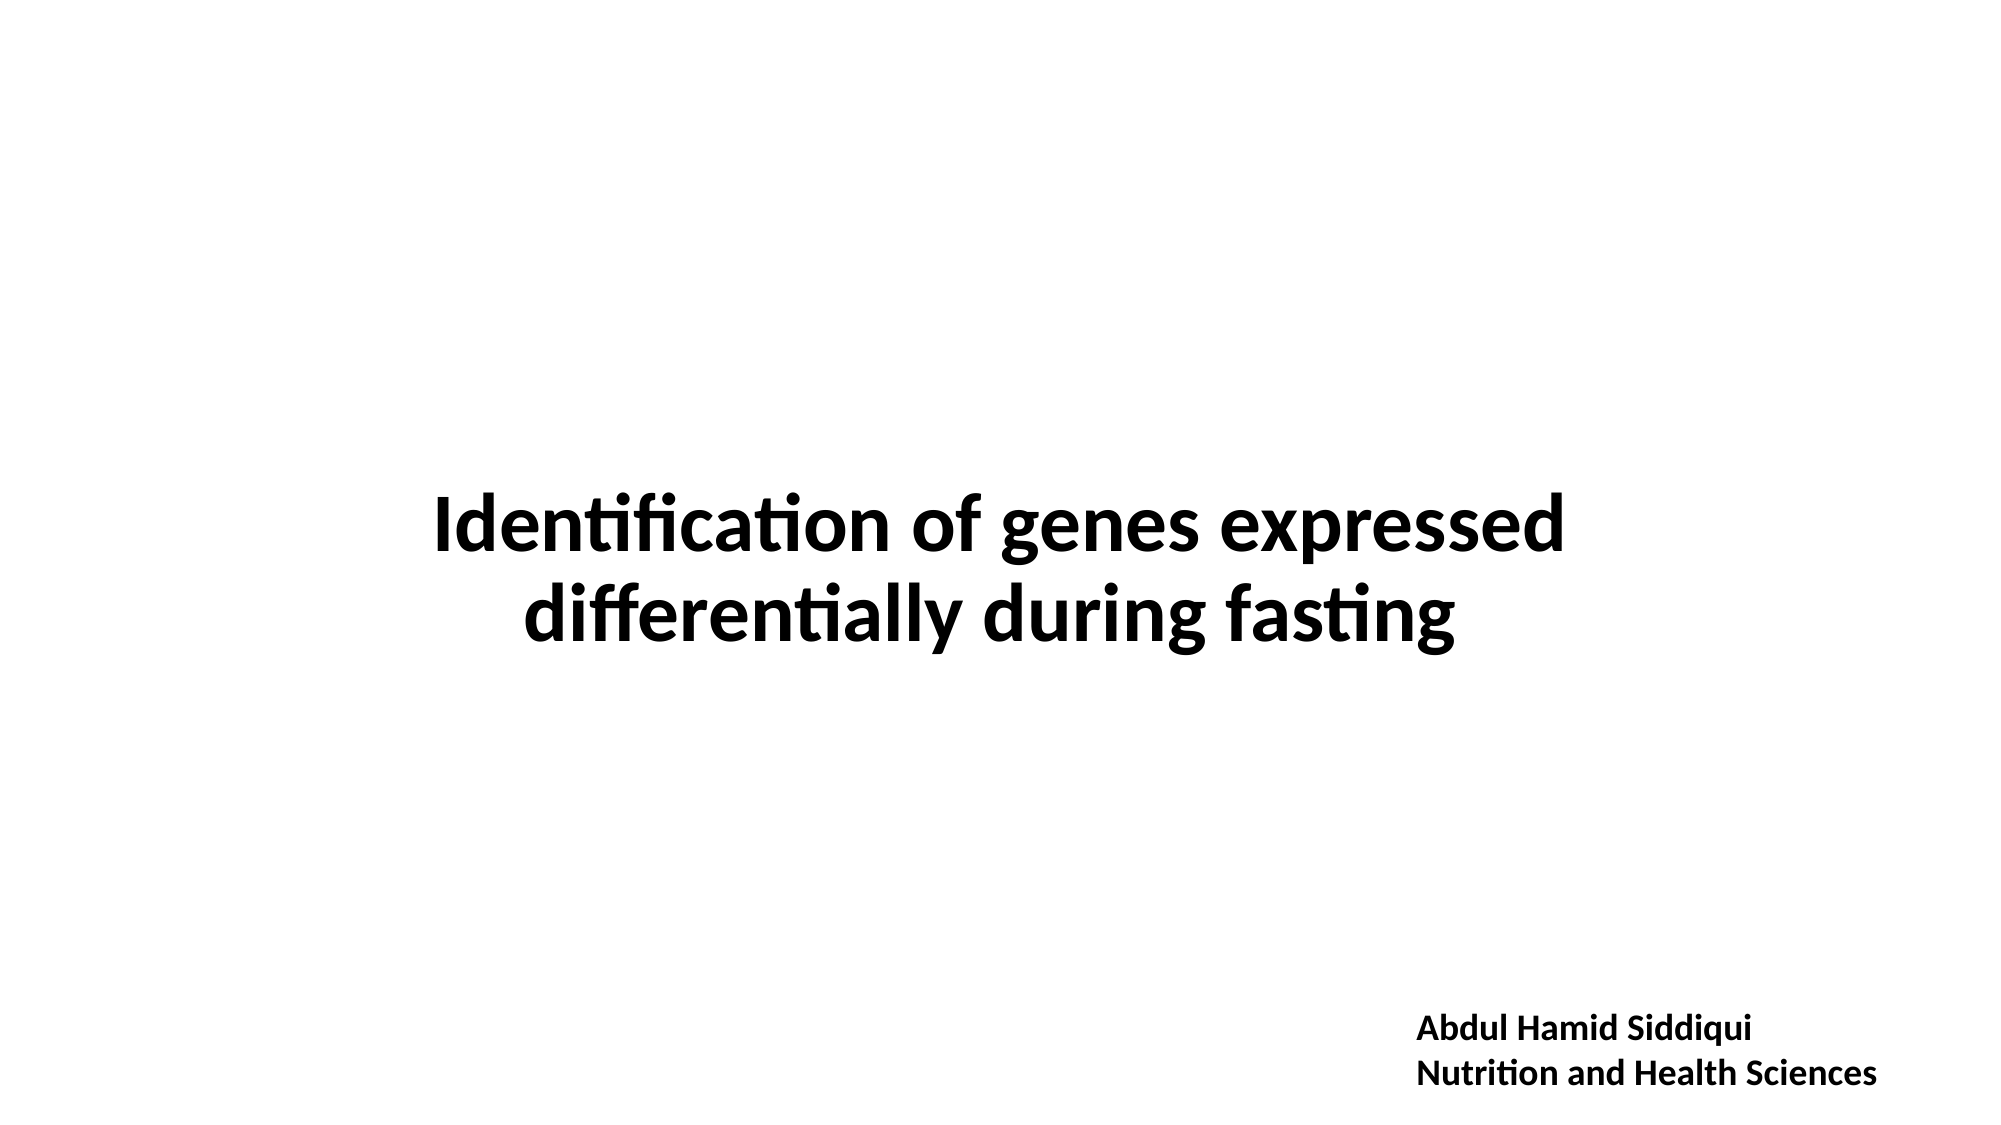

Identification of genes expressed differentially during fasting
Abdul Hamid Siddiqui
Nutrition and Health Sciences